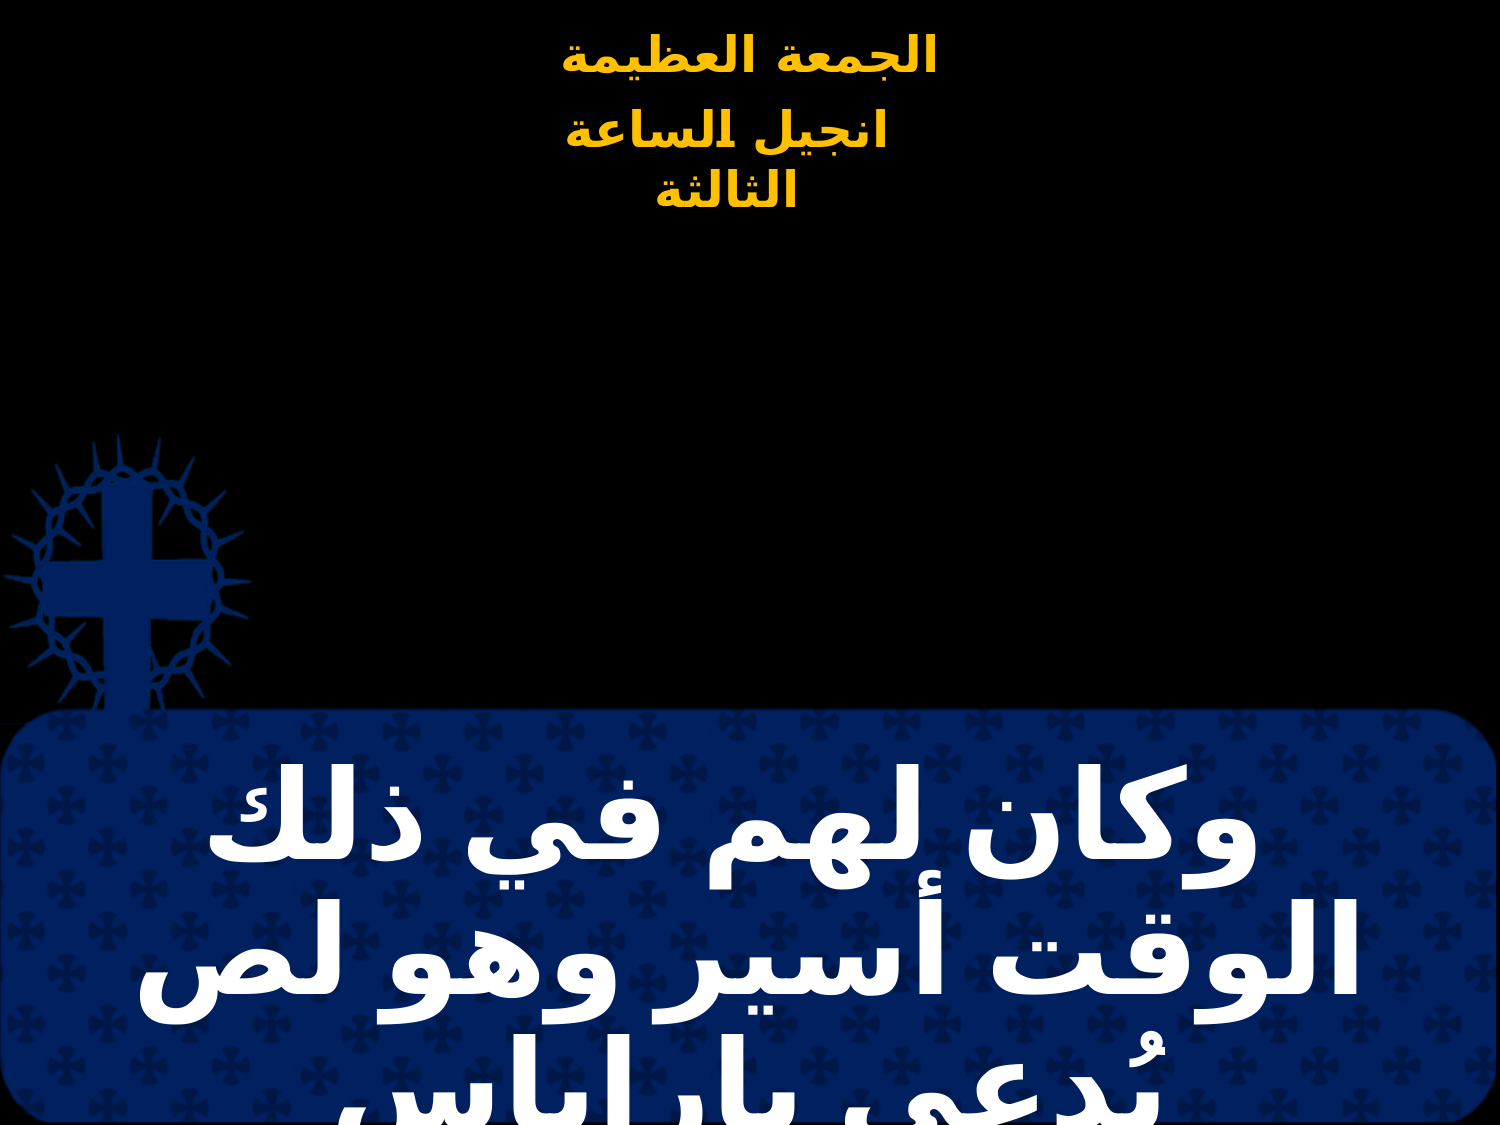

# وكان لهم في ذلك الوقت أسير وهو لص يُدعى باراباس